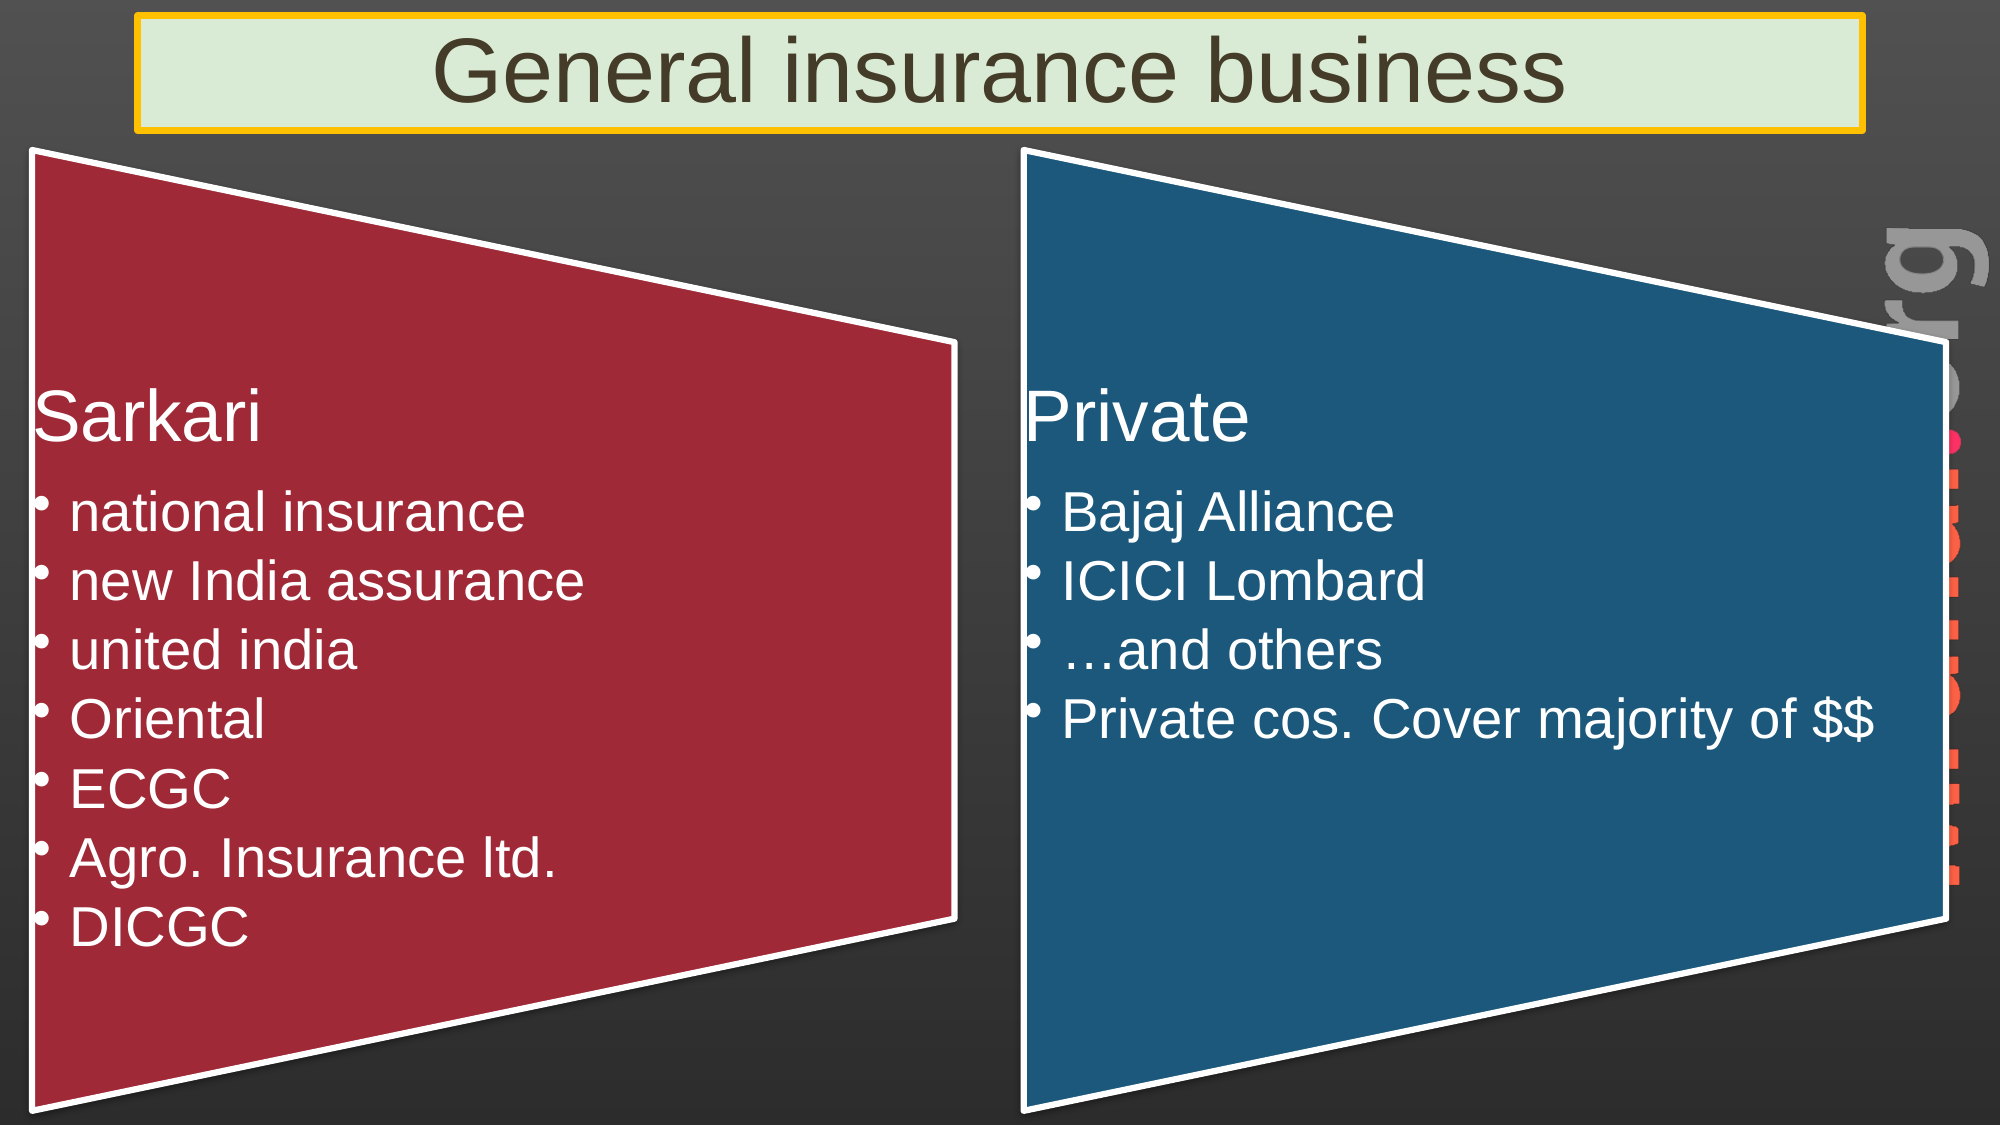

# General insurance business
Sarkari
national insurance
new India assurance
united india
Oriental
ECGC
Agro. Insurance ltd.
DICGC
Private
Bajaj Alliance
ICICI Lombard
…and others
Private cos. Cover majority of $$